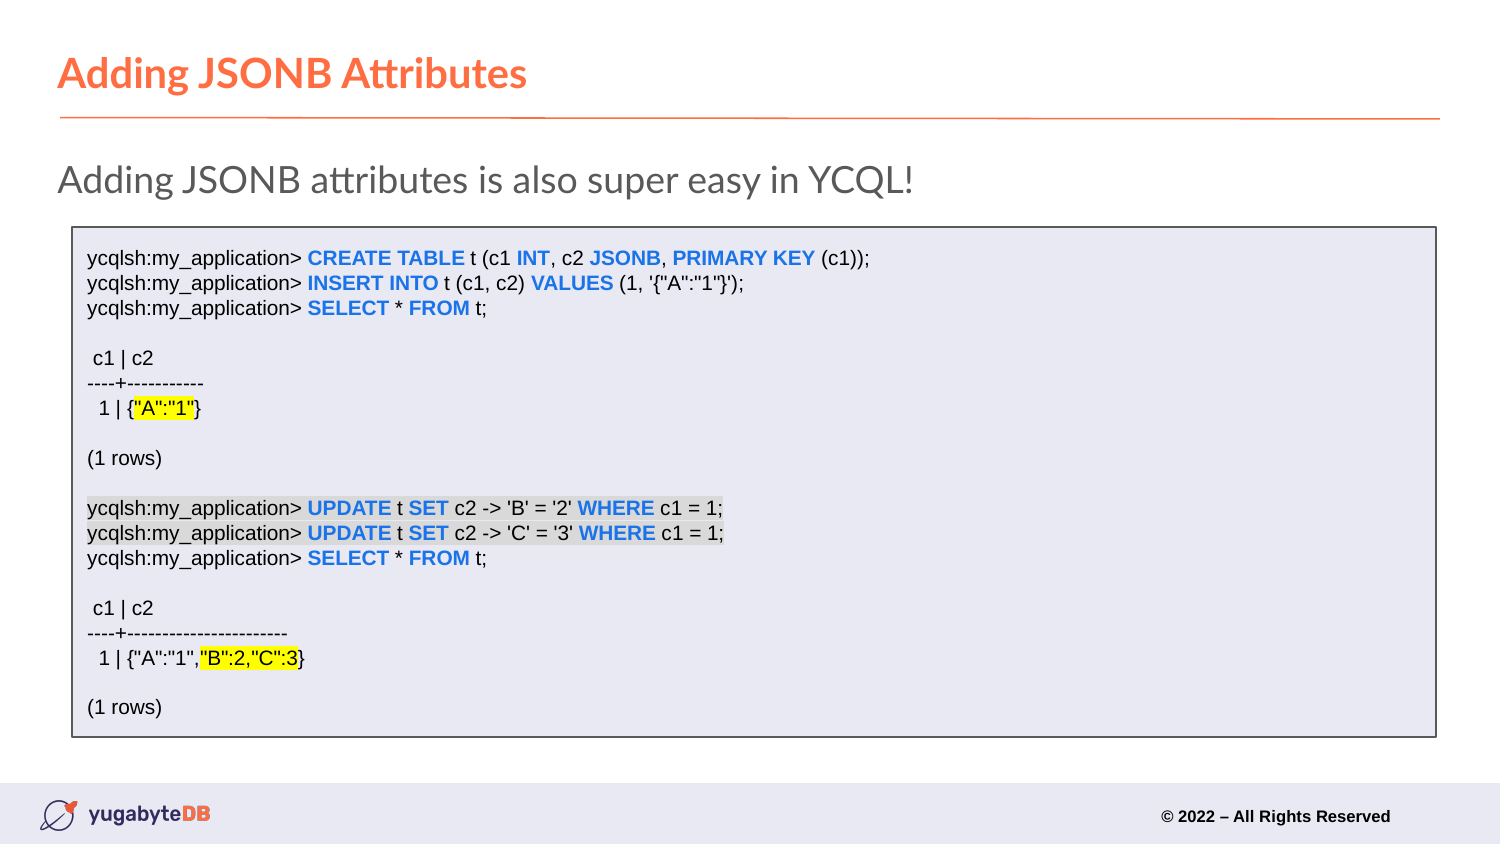

# Adding JSONB Attributes
Adding JSONB attributes is also super easy in YCQL!
ycqlsh:my_application> CREATE TABLE t (c1 INT, c2 JSONB, PRIMARY KEY (c1));
ycqlsh:my_application> INSERT INTO t (c1, c2) VALUES (1, '{"A":"1"}');
ycqlsh:my_application> SELECT * FROM t;

 c1 | c2
----+-----------
  1 | {"A":"1"}

(1 rows)
ycqlsh:my_application> UPDATE t SET c2 -> 'B' = '2' WHERE c1 = 1;
ycqlsh:my_application> UPDATE t SET c2 -> 'C' = '3' WHERE c1 = 1;
ycqlsh:my_application> SELECT * FROM t;

 c1 | c2
----+-----------------------
  1 | {"A":"1","B":2,"C":3}

(1 rows)